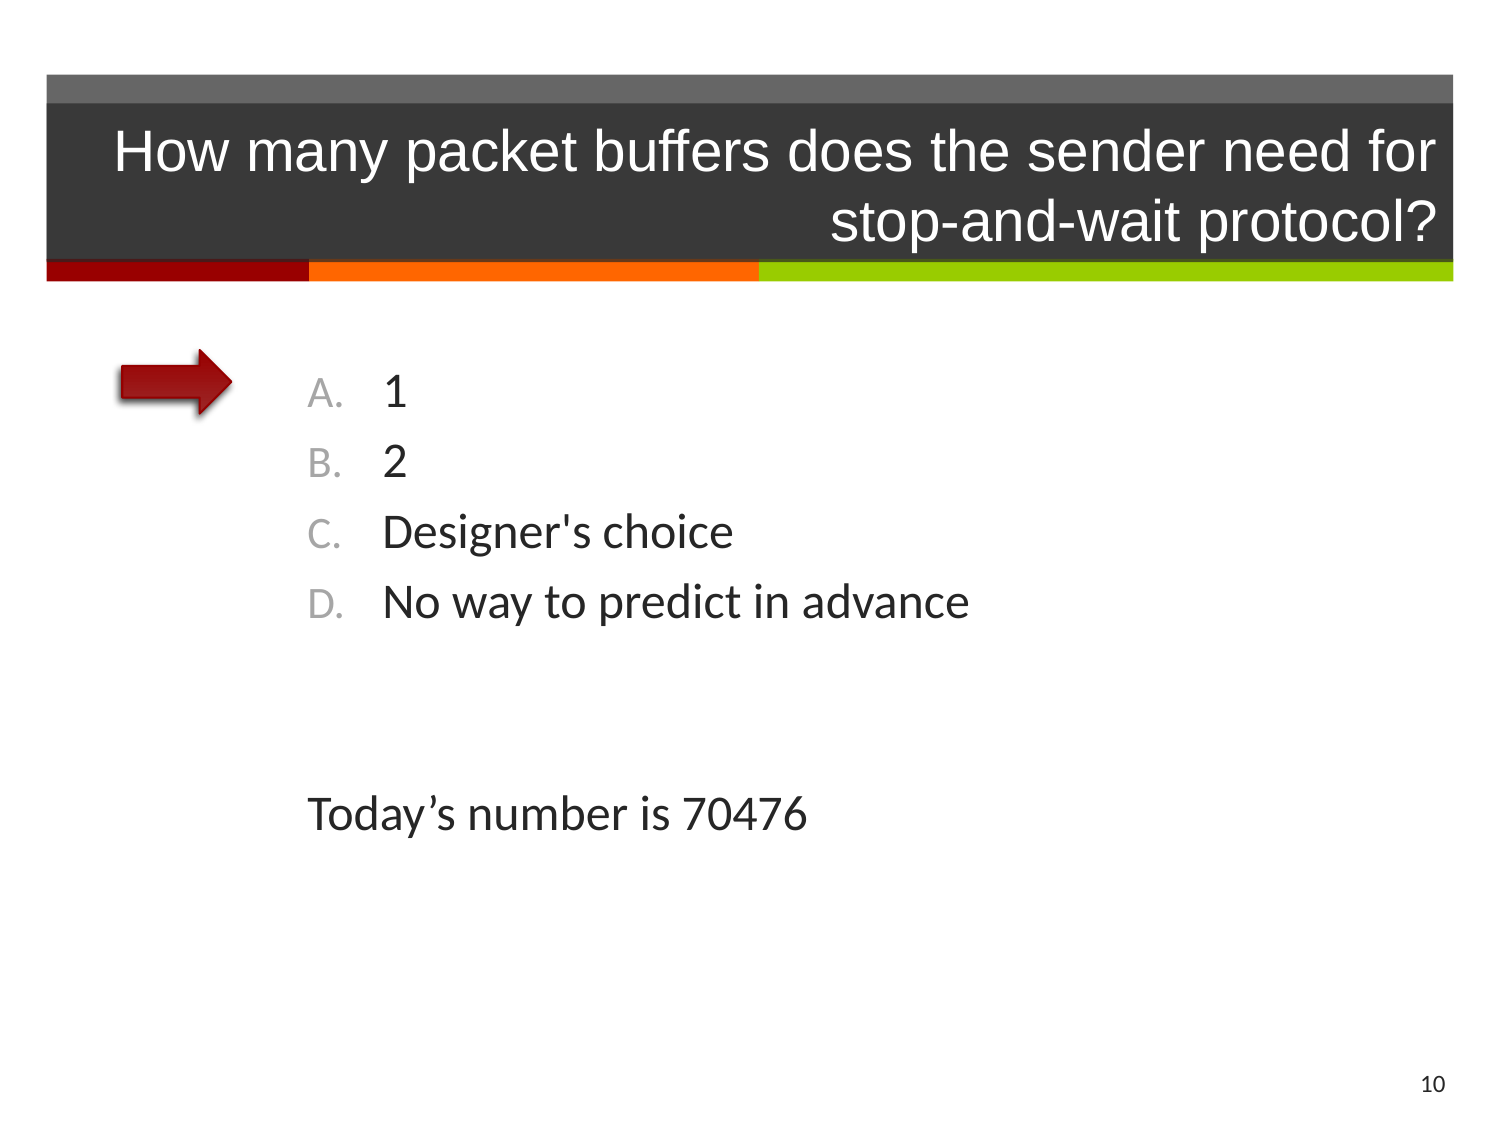

# How many packet buffers does the sender need for stop-and-wait protocol?

1
2
Designer's choice
No way to predict in advance

Today’s number is 70476

10